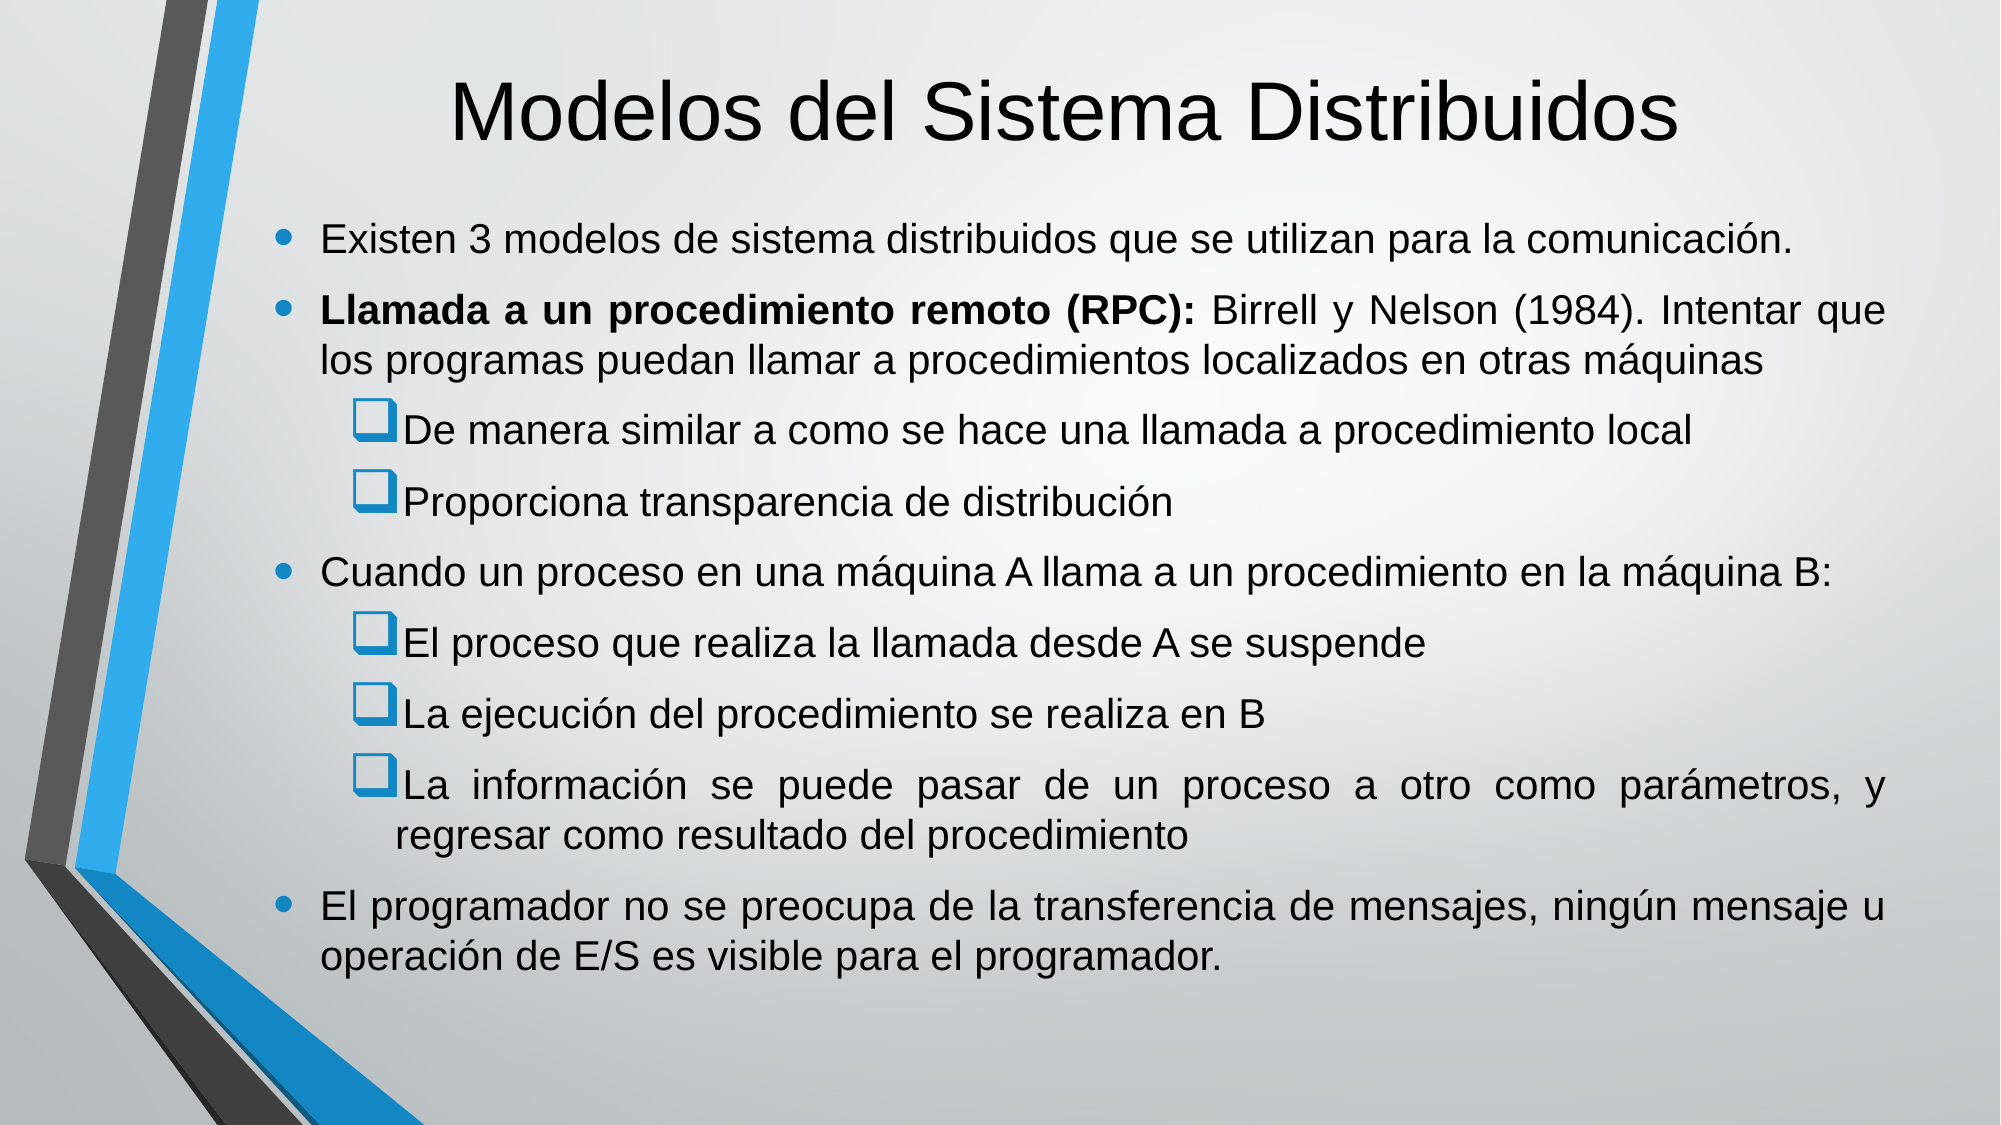

# Modelos del Sistema Distribuidos
Existen 3 modelos de sistema distribuidos que se utilizan para la comunicación.
Llamada a un procedimiento remoto (RPC): Birrell y Nelson (1984). Intentar que los programas puedan llamar a procedimientos localizados en otras máquinas
De manera similar a como se hace una llamada a procedimiento local
Proporciona transparencia de distribución
Cuando un proceso en una máquina A llama a un procedimiento en la máquina B:
El proceso que realiza la llamada desde A se suspende
La ejecución del procedimiento se realiza en B
La información se puede pasar de un proceso a otro como parámetros, y regresar como resultado del procedimiento
El programador no se preocupa de la transferencia de mensajes, ningún mensaje u operación de E/S es visible para el programador.